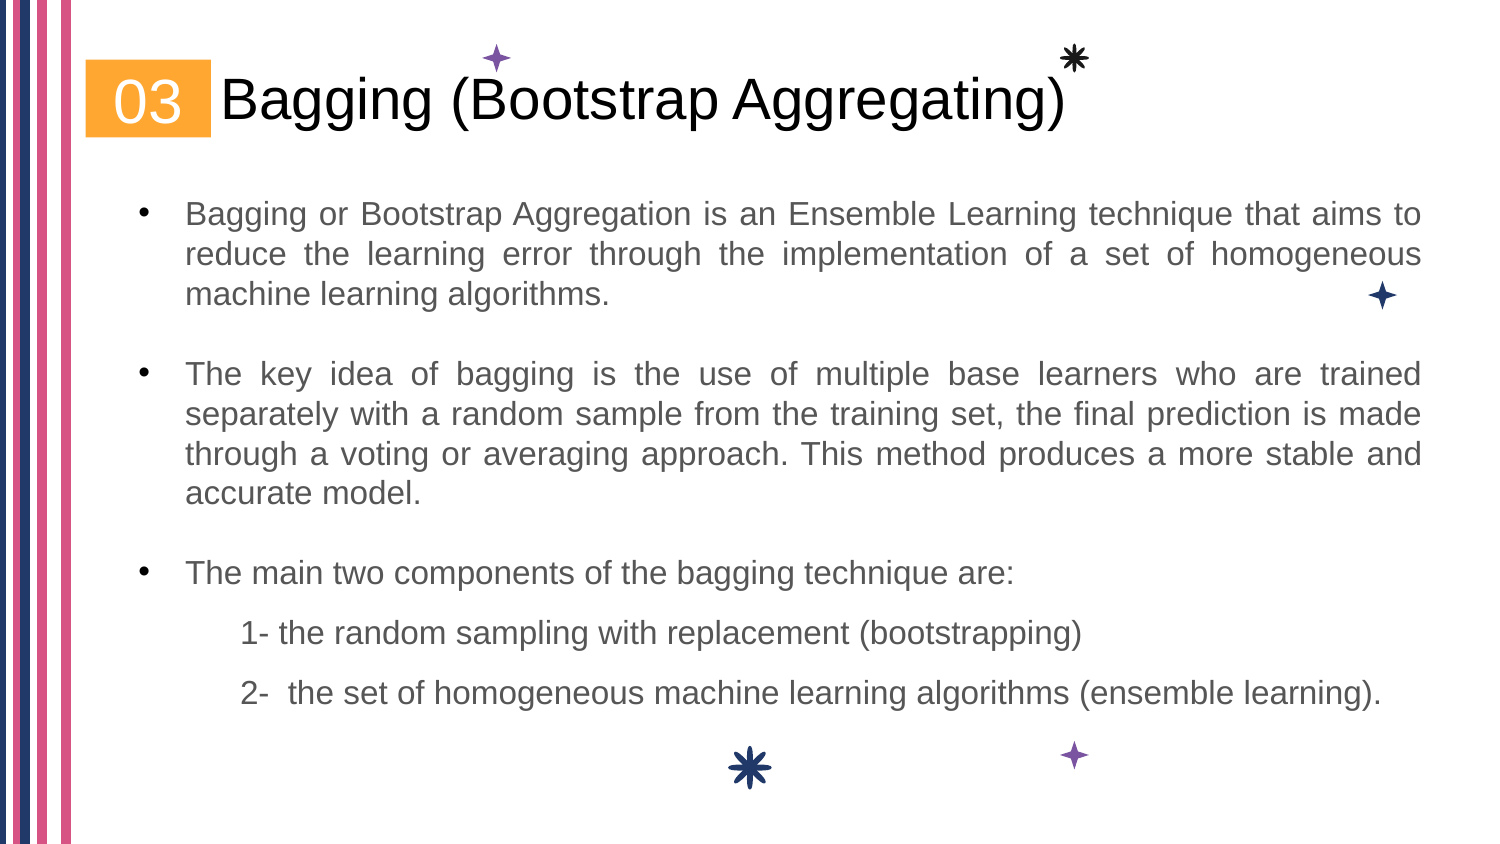

03
Bagging (Bootstrap Aggregating)
Bagging or Bootstrap Aggregation is an Ensemble Learning technique that aims to reduce the learning error through the implementation of a set of homogeneous machine learning algorithms.

The key idea of bagging is the use of multiple base learners who are trained separately with a random sample from the training set, the final prediction is made through a voting or averaging approach. This method produces a more stable and accurate model.

The main two components of the bagging technique are:

           1- the random sampling with replacement (bootstrapping)

           2-  the set of homogeneous machine learning algorithms (ensemble learning).